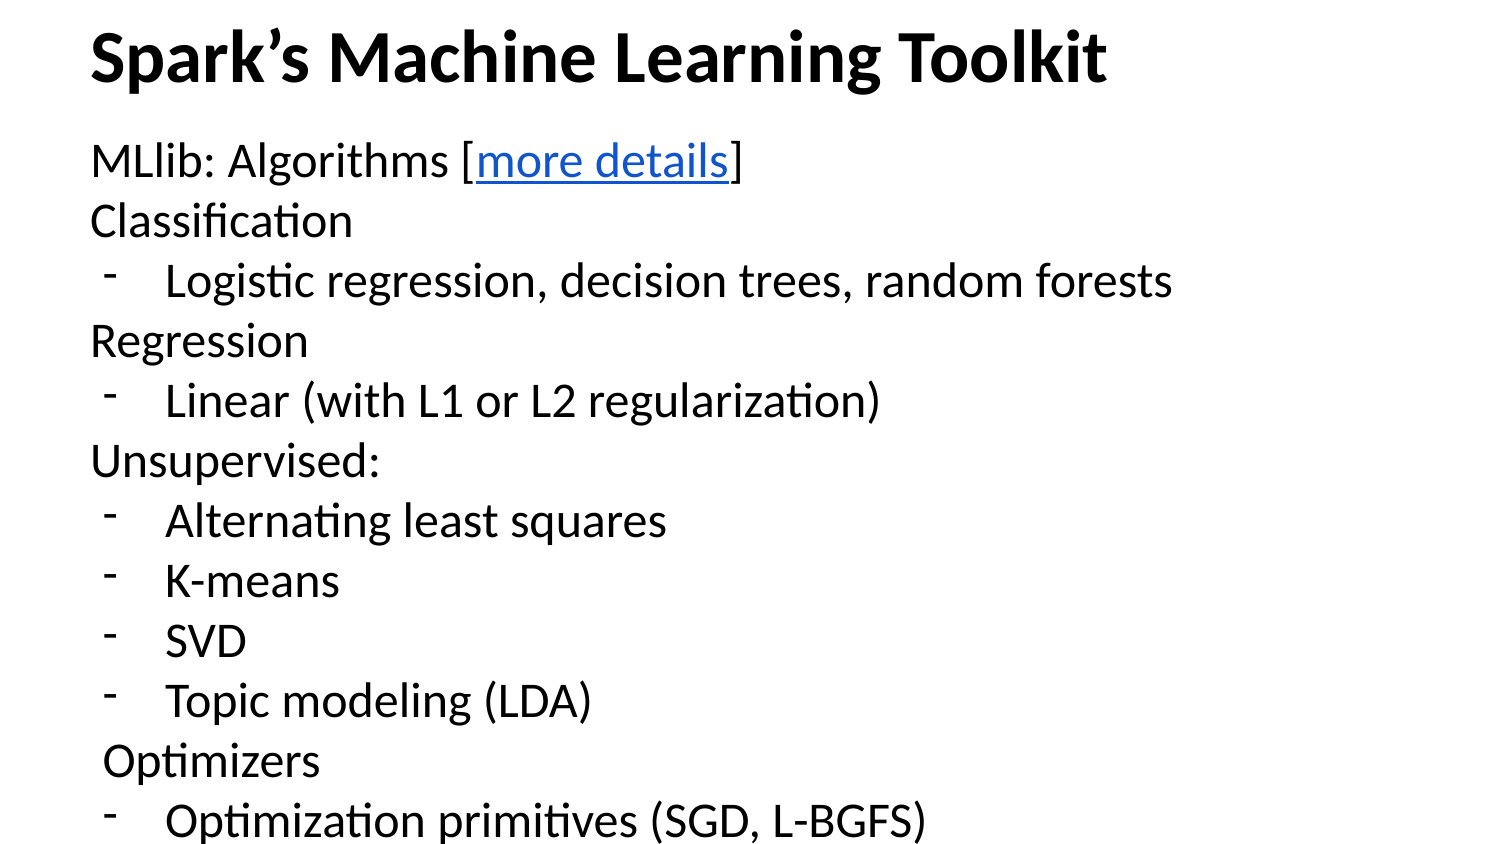

# Spark’s Machine Learning Toolkit
MLlib: Algorithms [more details]
Classification
Logistic regression, decision trees, random forests
Regression
Linear (with L1 or L2 regularization)
Unsupervised:
Alternating least squares
K-means
SVD
Topic modeling (LDA)
Optimizers
Optimization primitives (SGD, L-BGFS)